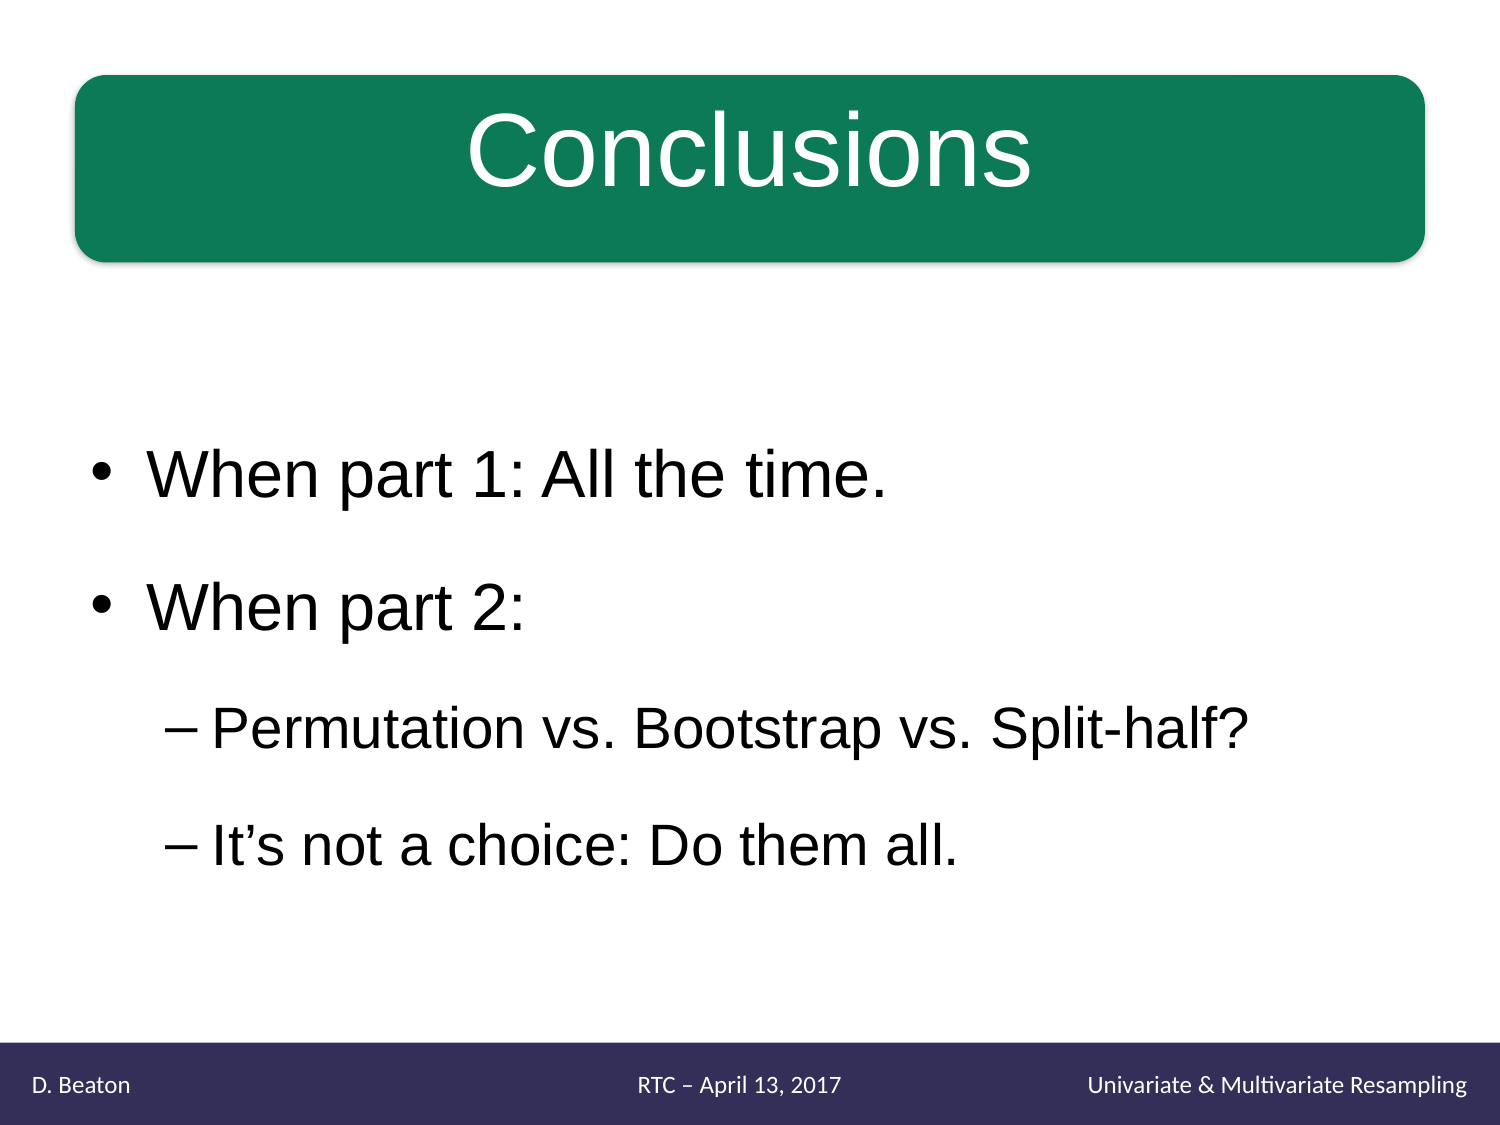

# Conclusions
When part 1: All the time.
When part 2:
Permutation vs. Bootstrap vs. Split-half?
It’s not a choice: Do them all.